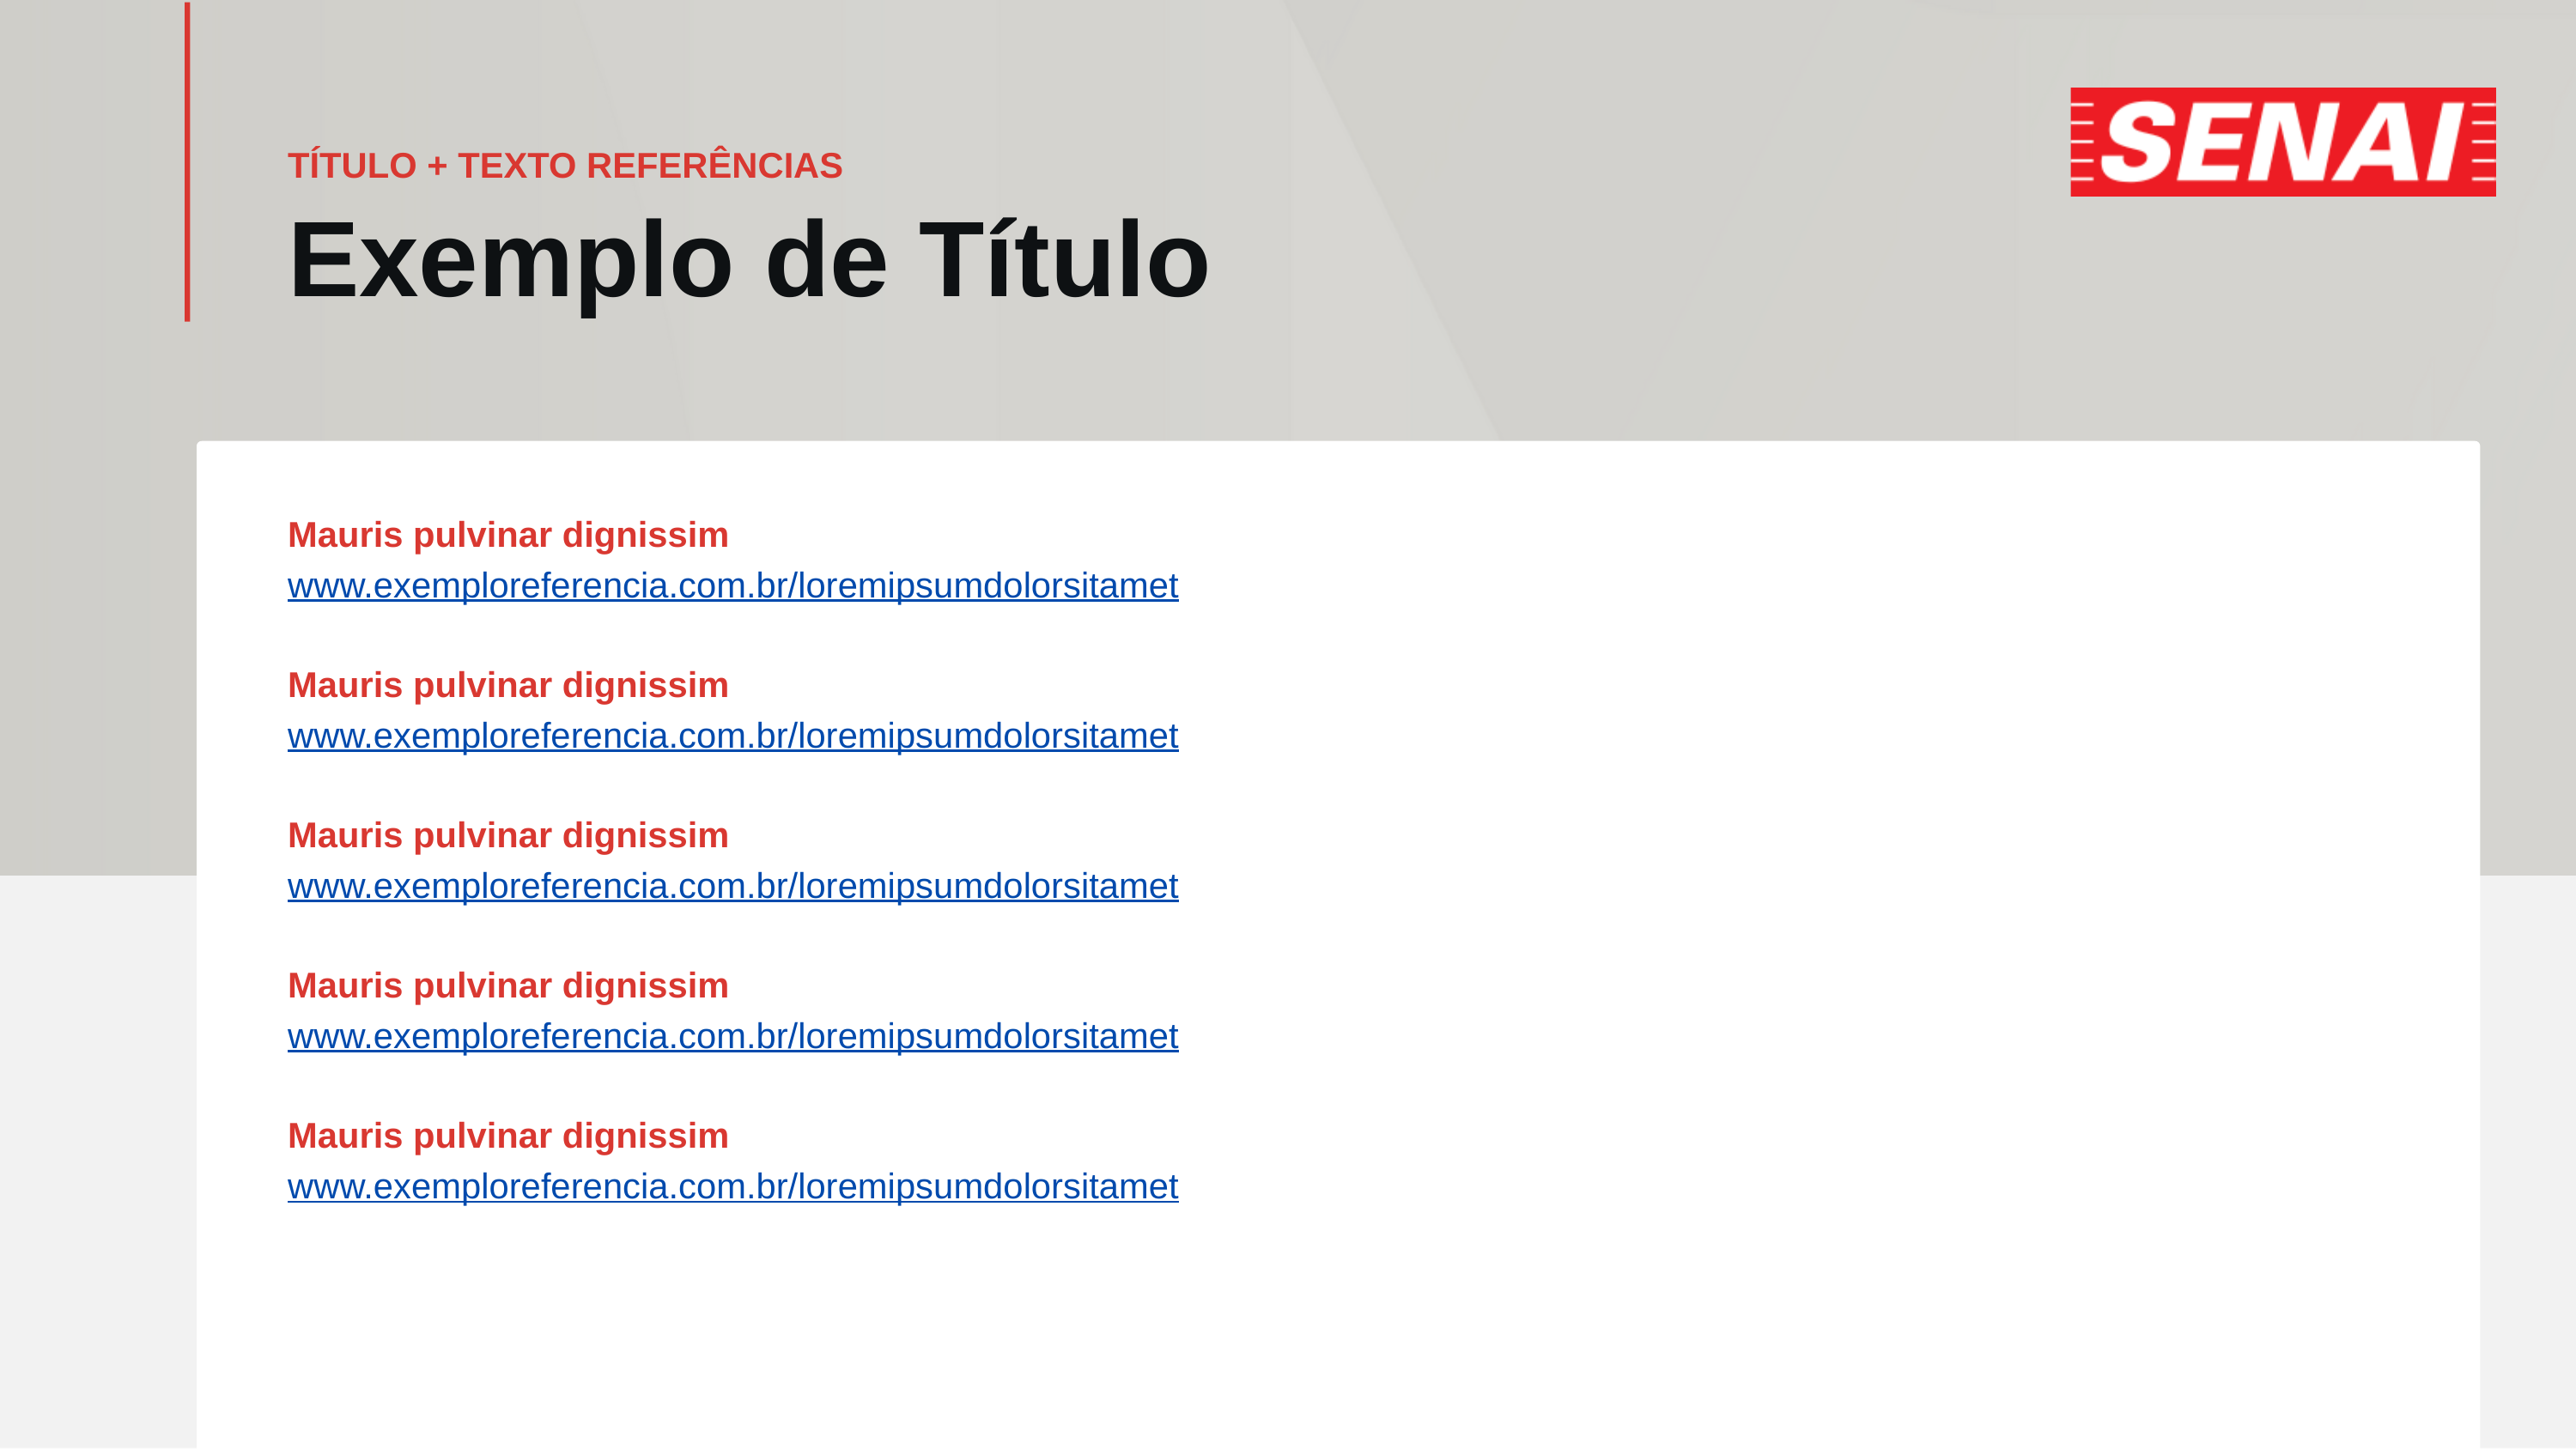

TÍTULO + TEXTO REFERÊNCIAS
Exemplo de Título

Mauris pulvinar dignissim
www.exemploreferencia.com.br/loremipsumdolorsitamet

Mauris pulvinar dignissim
www.exemploreferencia.com.br/loremipsumdolorsitamet

Mauris pulvinar dignissim
www.exemploreferencia.com.br/loremipsumdolorsitamet

Mauris pulvinar dignissim
www.exemploreferencia.com.br/loremipsumdolorsitamet

Mauris pulvinar dignissim
www.exemploreferencia.com.br/loremipsumdolorsitamet